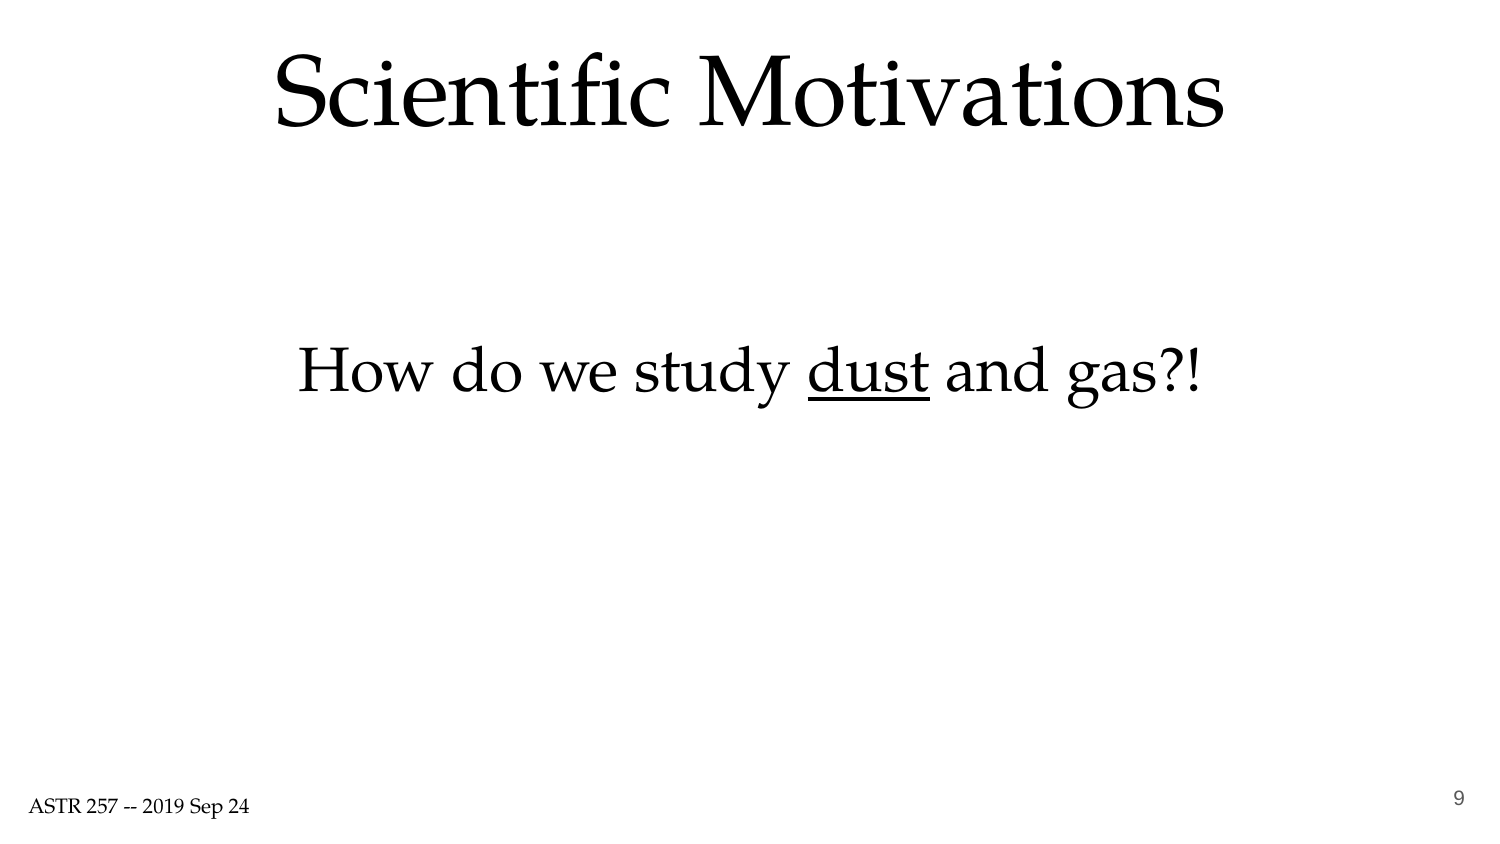

Scientific Motivations
How do we study dust and gas?!
9